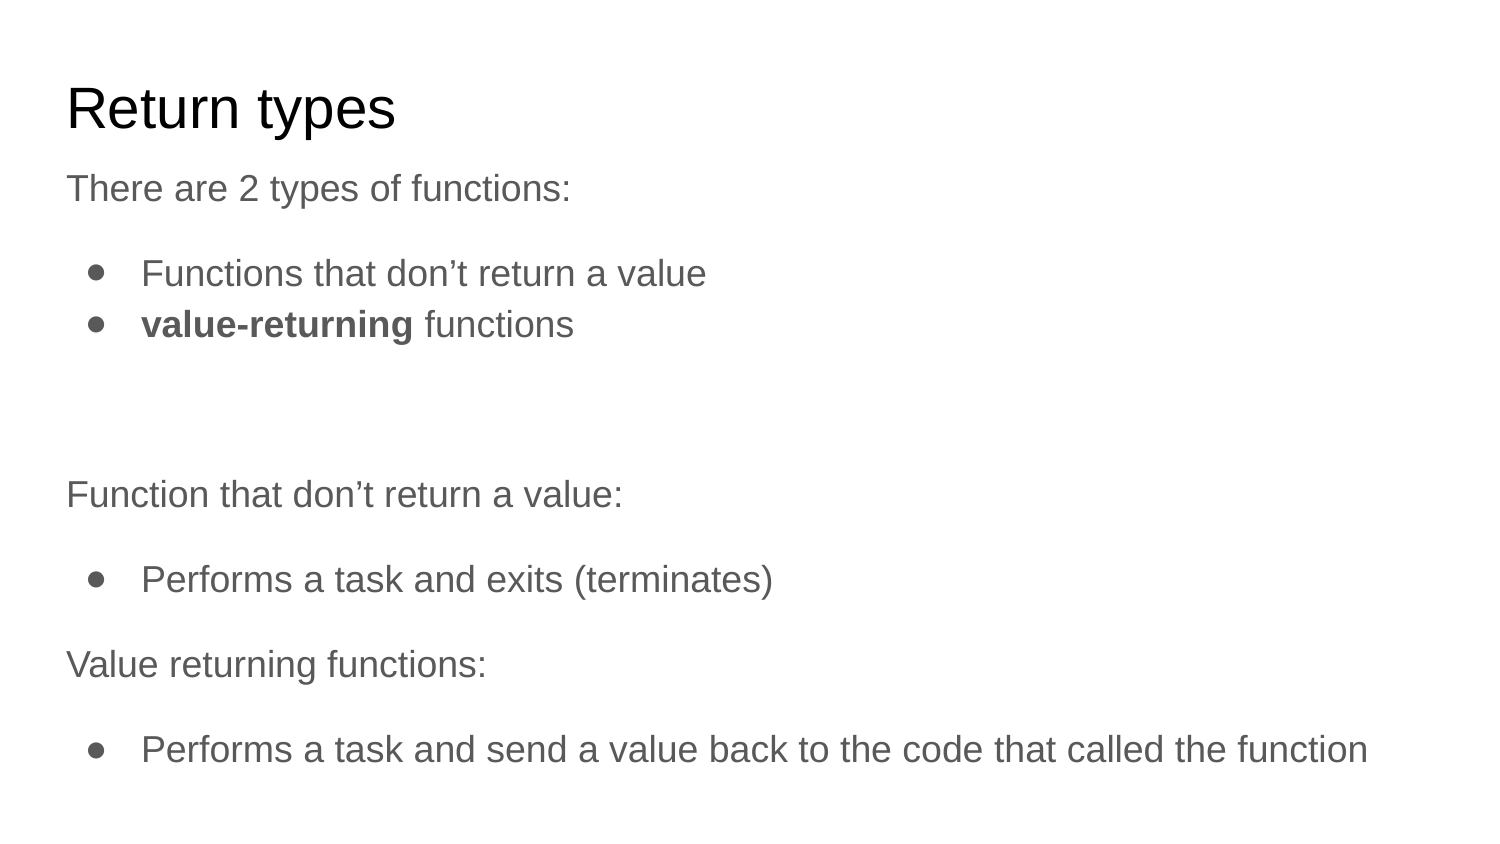

# Return types
There are 2 types of functions:
Functions that don’t return a value
value-returning functions

Function that don’t return a value:
Performs a task and exits (terminates)
Value returning functions:
Performs a task and send a value back to the code that called the function